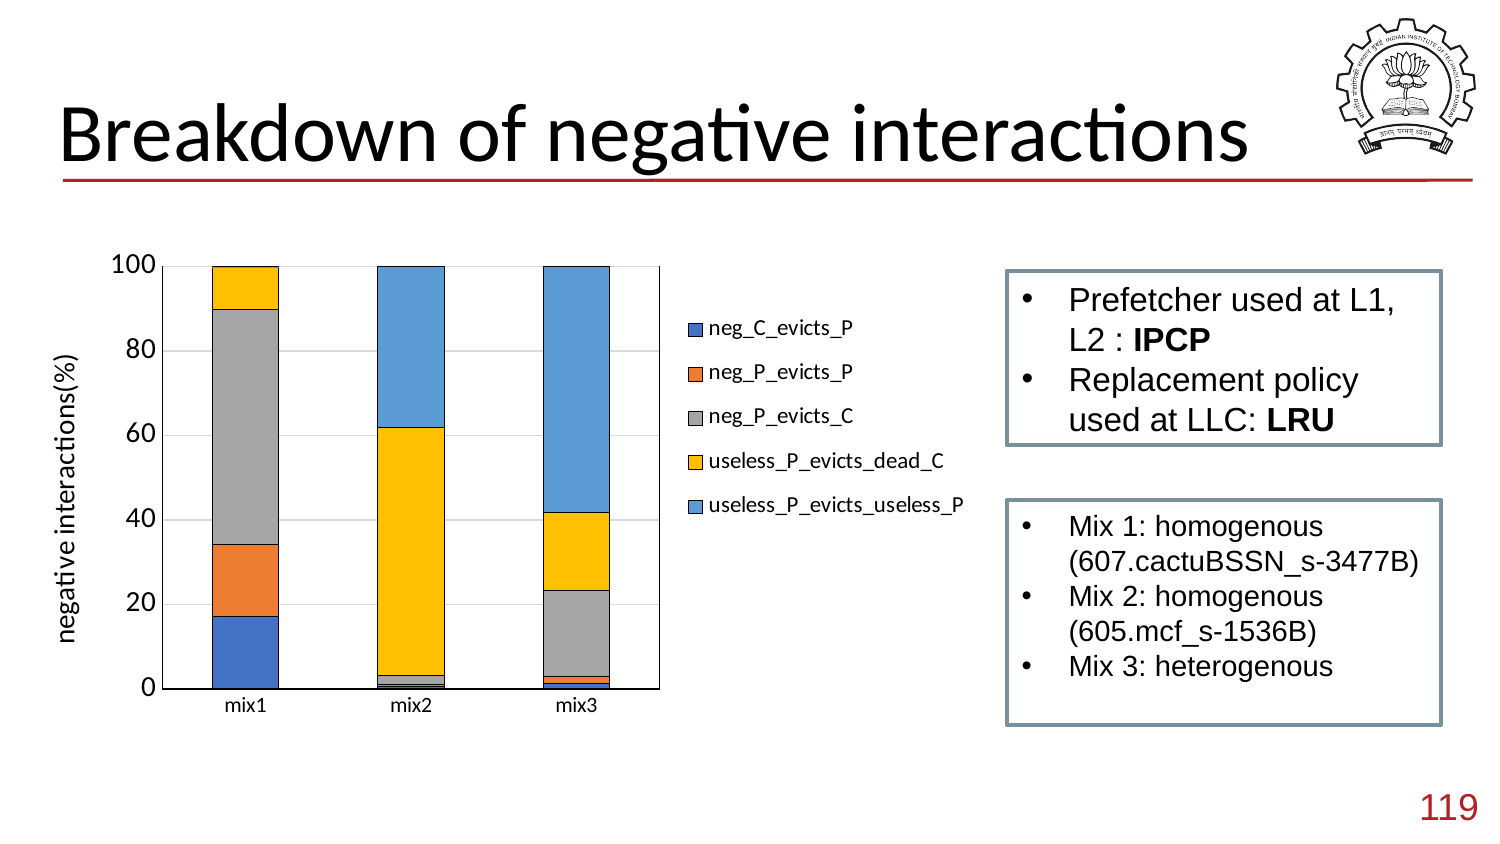

# Breakdown of negative interactions

### Chart

| Category | neg_C_evicts_P | neg_P_evicts_P | neg_P_evicts_C | useless_P_evicts_dead_C | useless_P_evicts_useless_P |
|---|---|---|---|---|---|
| mix1 | 17.218875 | 17.012050000000002 | 55.594300000000004 | 10.1298825 | 0.044874250000000004 |
| mix2 | 0.59433325 | 0.44193099999999996 | 2.1670949999999998 | 58.616949999999996 | 38.1797 |
| mix3 | 1.2728886617500001 | 1.6213149675 | 20.336388000000003 | 18.598495 | 58.170903499999994 |
Prefetcher used at L1, L2 : IPCP
Replacement policy used at LLC: LRU
Mix 1: homogenous (607.cactuBSSN_s-3477B)
Mix 2: homogenous       (605.mcf_s-1536B)
Mix 3: heterogenous

119